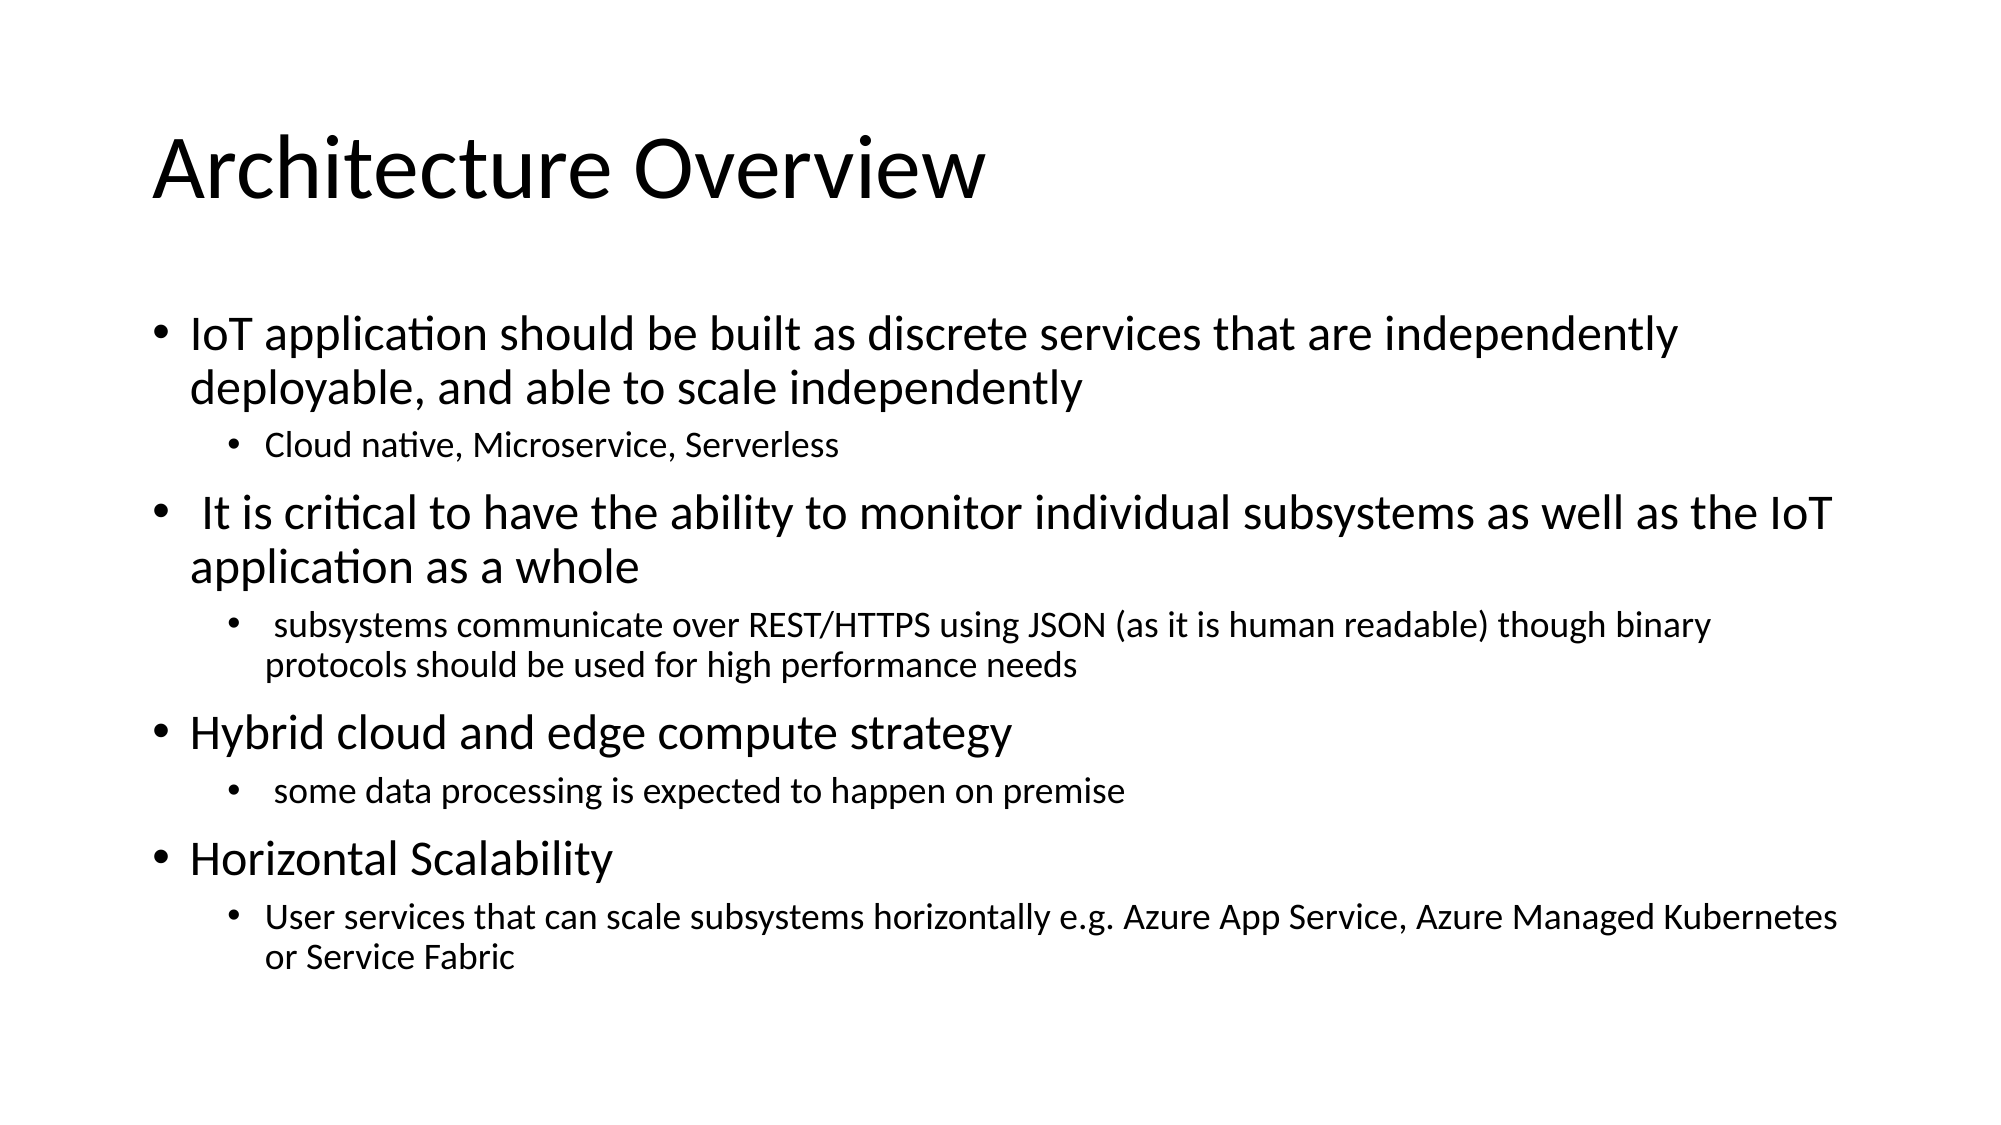

# Architecture Overview
IoT application should be built as discrete services that are independently deployable, and able to scale independently
Cloud native, Microservice, Serverless
 It is critical to have the ability to monitor individual subsystems as well as the IoT application as a whole
 subsystems communicate over REST/HTTPS using JSON (as it is human readable) though binary protocols should be used for high performance needs
Hybrid cloud and edge compute strategy
 some data processing is expected to happen on premise
Horizontal Scalability
User services that can scale subsystems horizontally e.g. Azure App Service, Azure Managed Kubernetes or Service Fabric